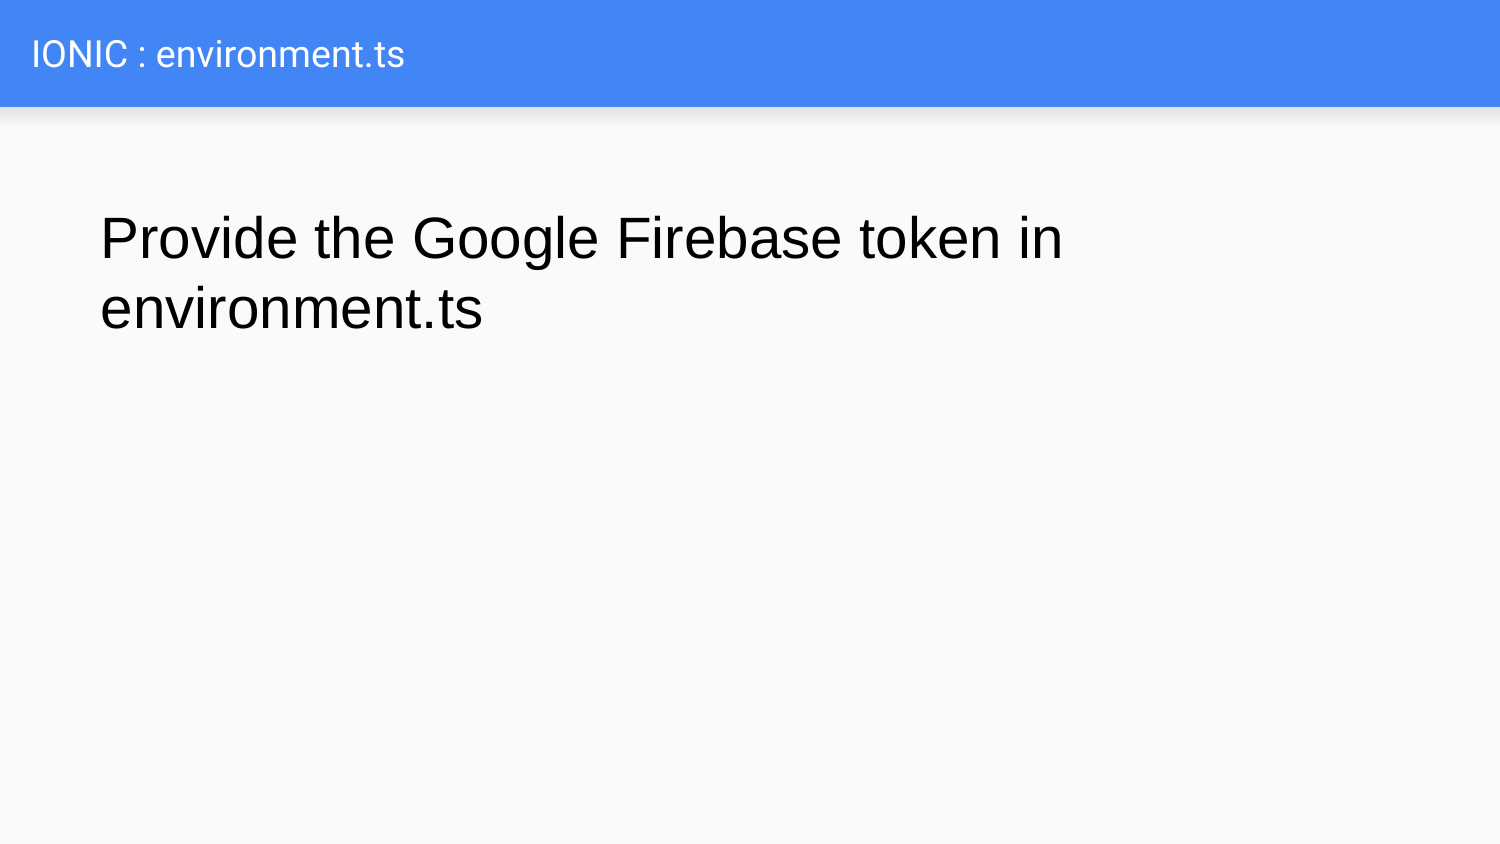

# IONIC : environment.ts
Provide the Google Firebase token in environment.ts